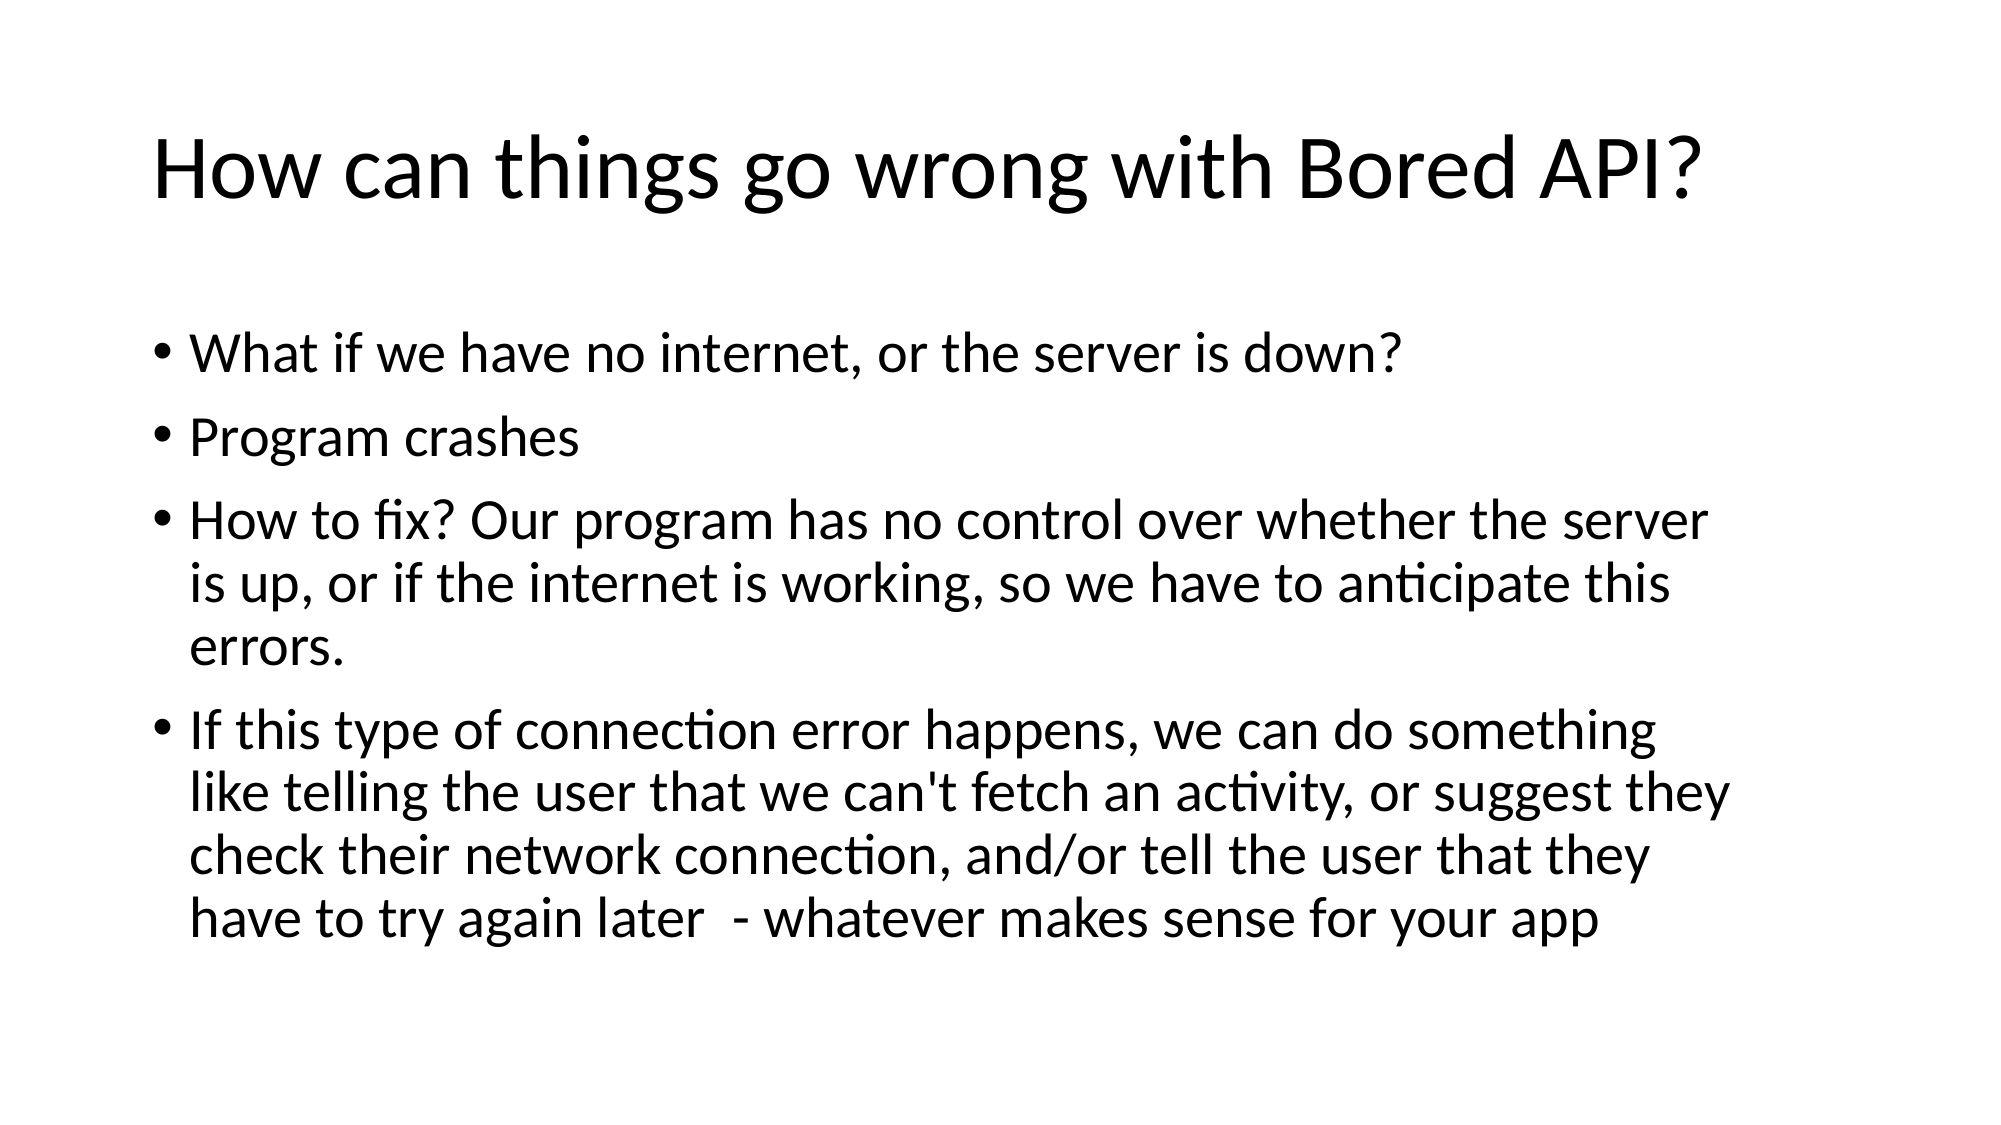

# How can things go wrong with Bored API?
What if we have no internet, or the server is down?
Program crashes
How to fix? Our program has no control over whether the server is up, or if the internet is working, so we have to anticipate this errors.
If this type of connection error happens, we can do something like telling the user that we can't fetch an activity, or suggest they check their network connection, and/or tell the user that they have to try again later  - whatever makes sense for your app